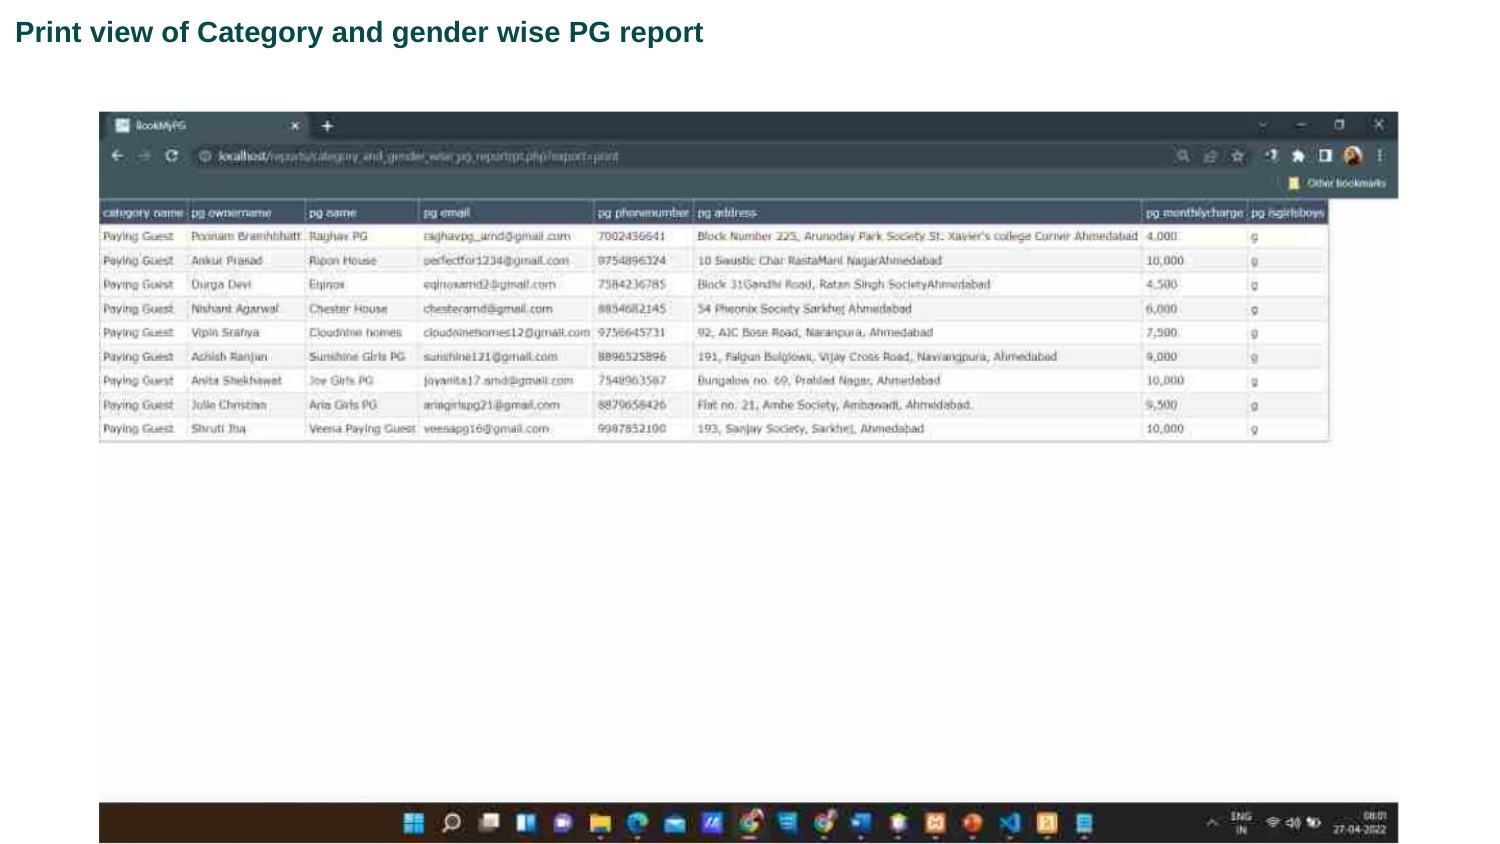

Print view of Category and gender wise PG report